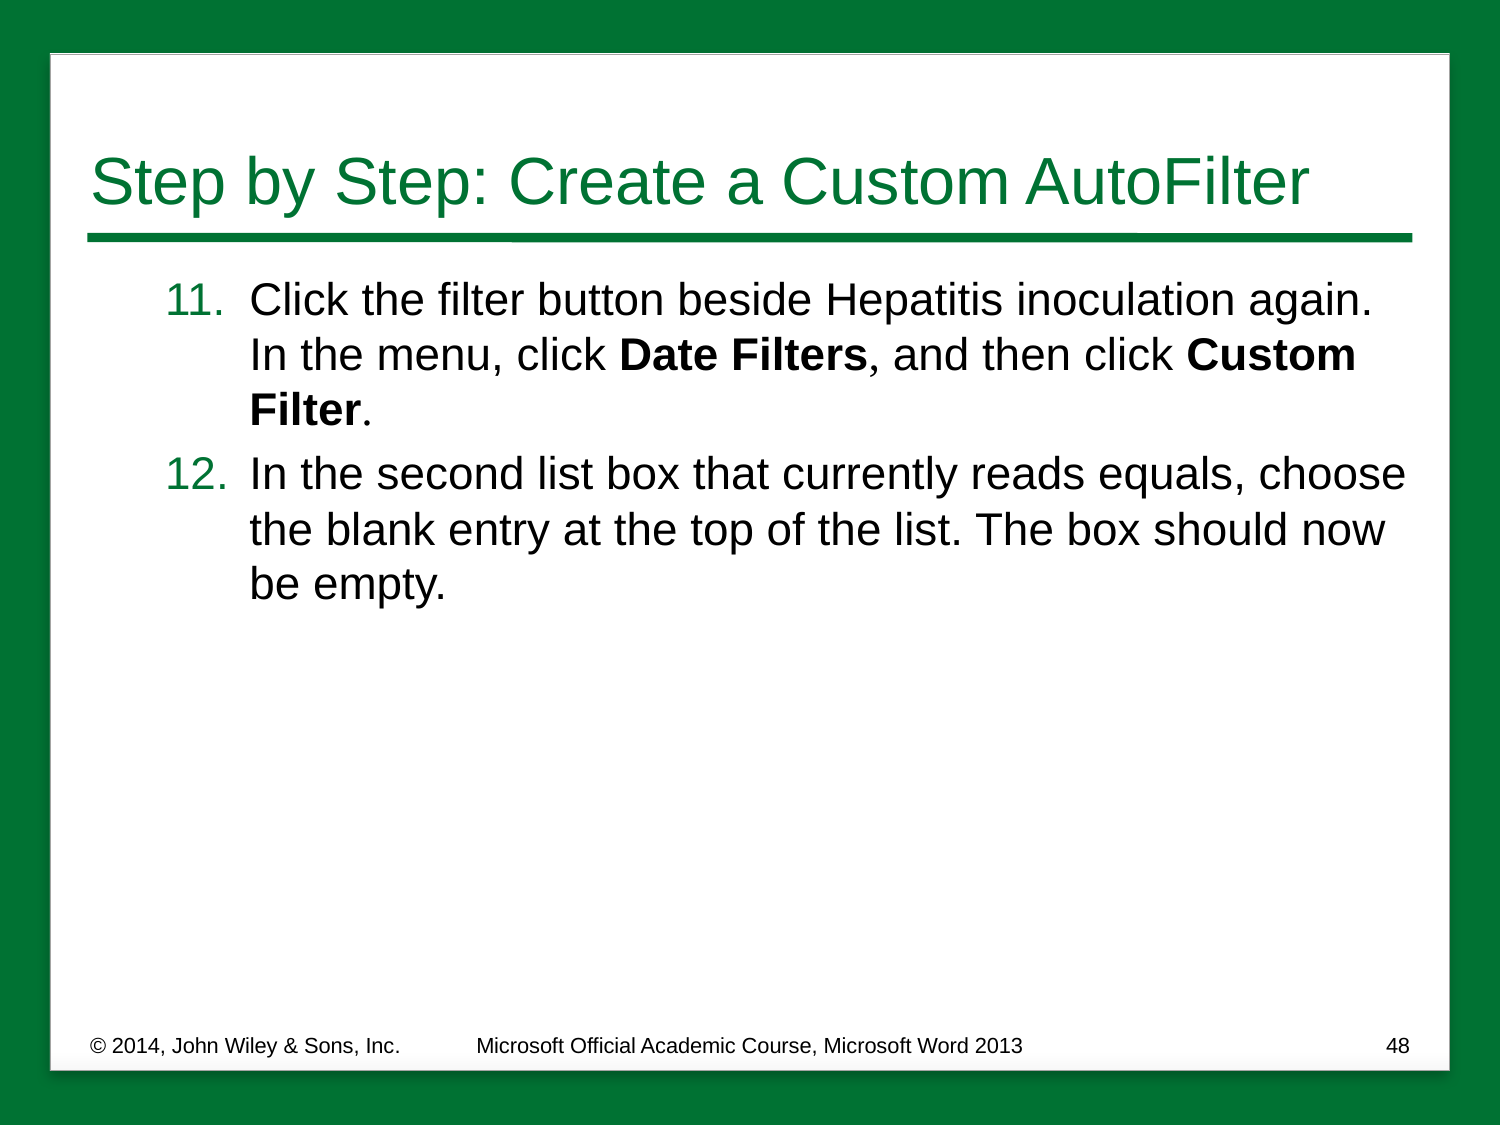

# Step by Step: Create a Custom AutoFilter
Click the filter button beside Hepatitis inoculation again. In the menu, click Date Filters, and then click Custom Filter.
In the second list box that currently reads equals, choose the blank entry at the top of the list. The box should now be empty.
© 2014, John Wiley & Sons, Inc.
Microsoft Official Academic Course, Microsoft Word 2013
48